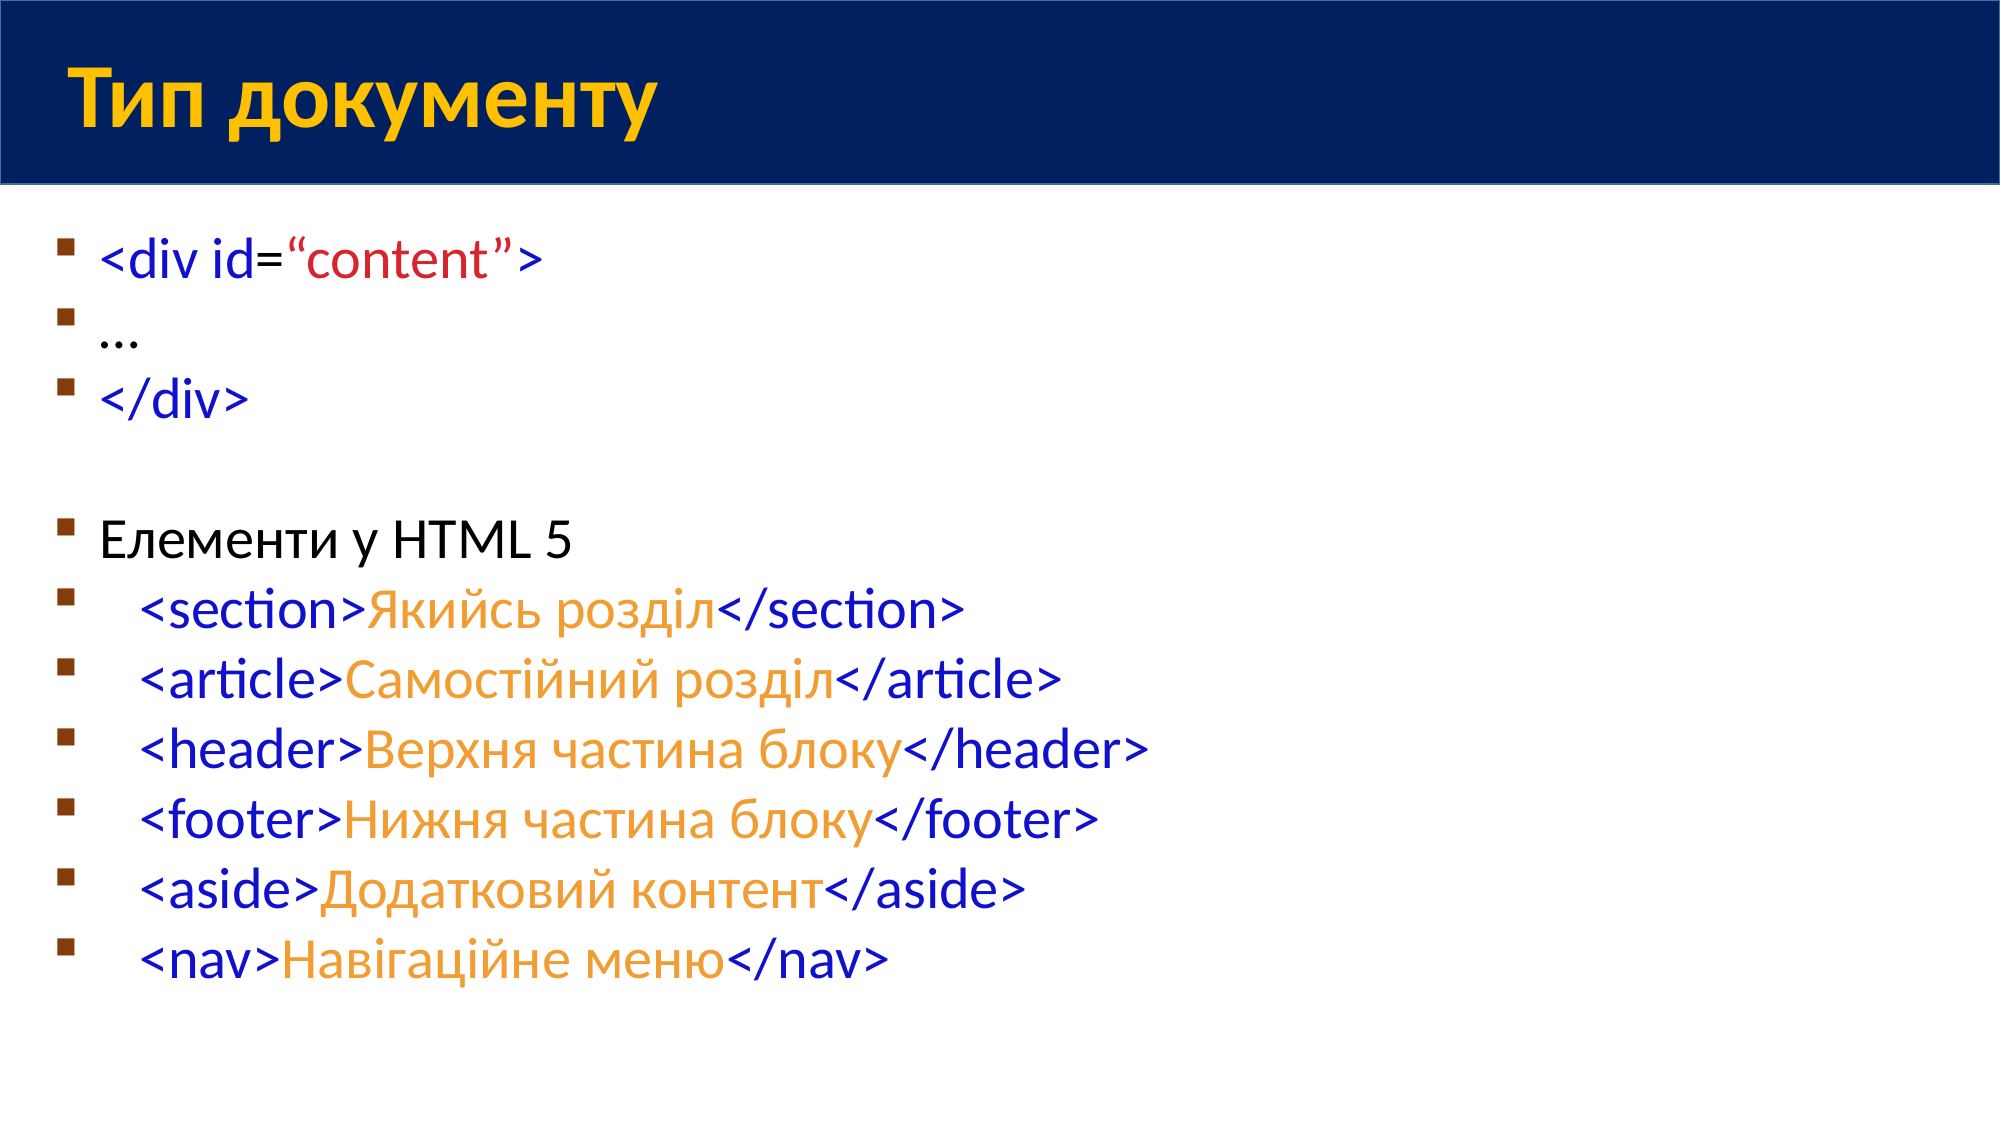

Тип документу
<div id=“content”>
…
</div>

Елементи у HTML 5
   <section>Якийсь розділ</section>
   <article>Самостійний розділ</article>
   <header>Верхня частина блоку</header>
   <footer>Нижня частина блоку</footer>
   <aside>Додатковий контент</aside>
   <nav>Навігаційне меню</nav>